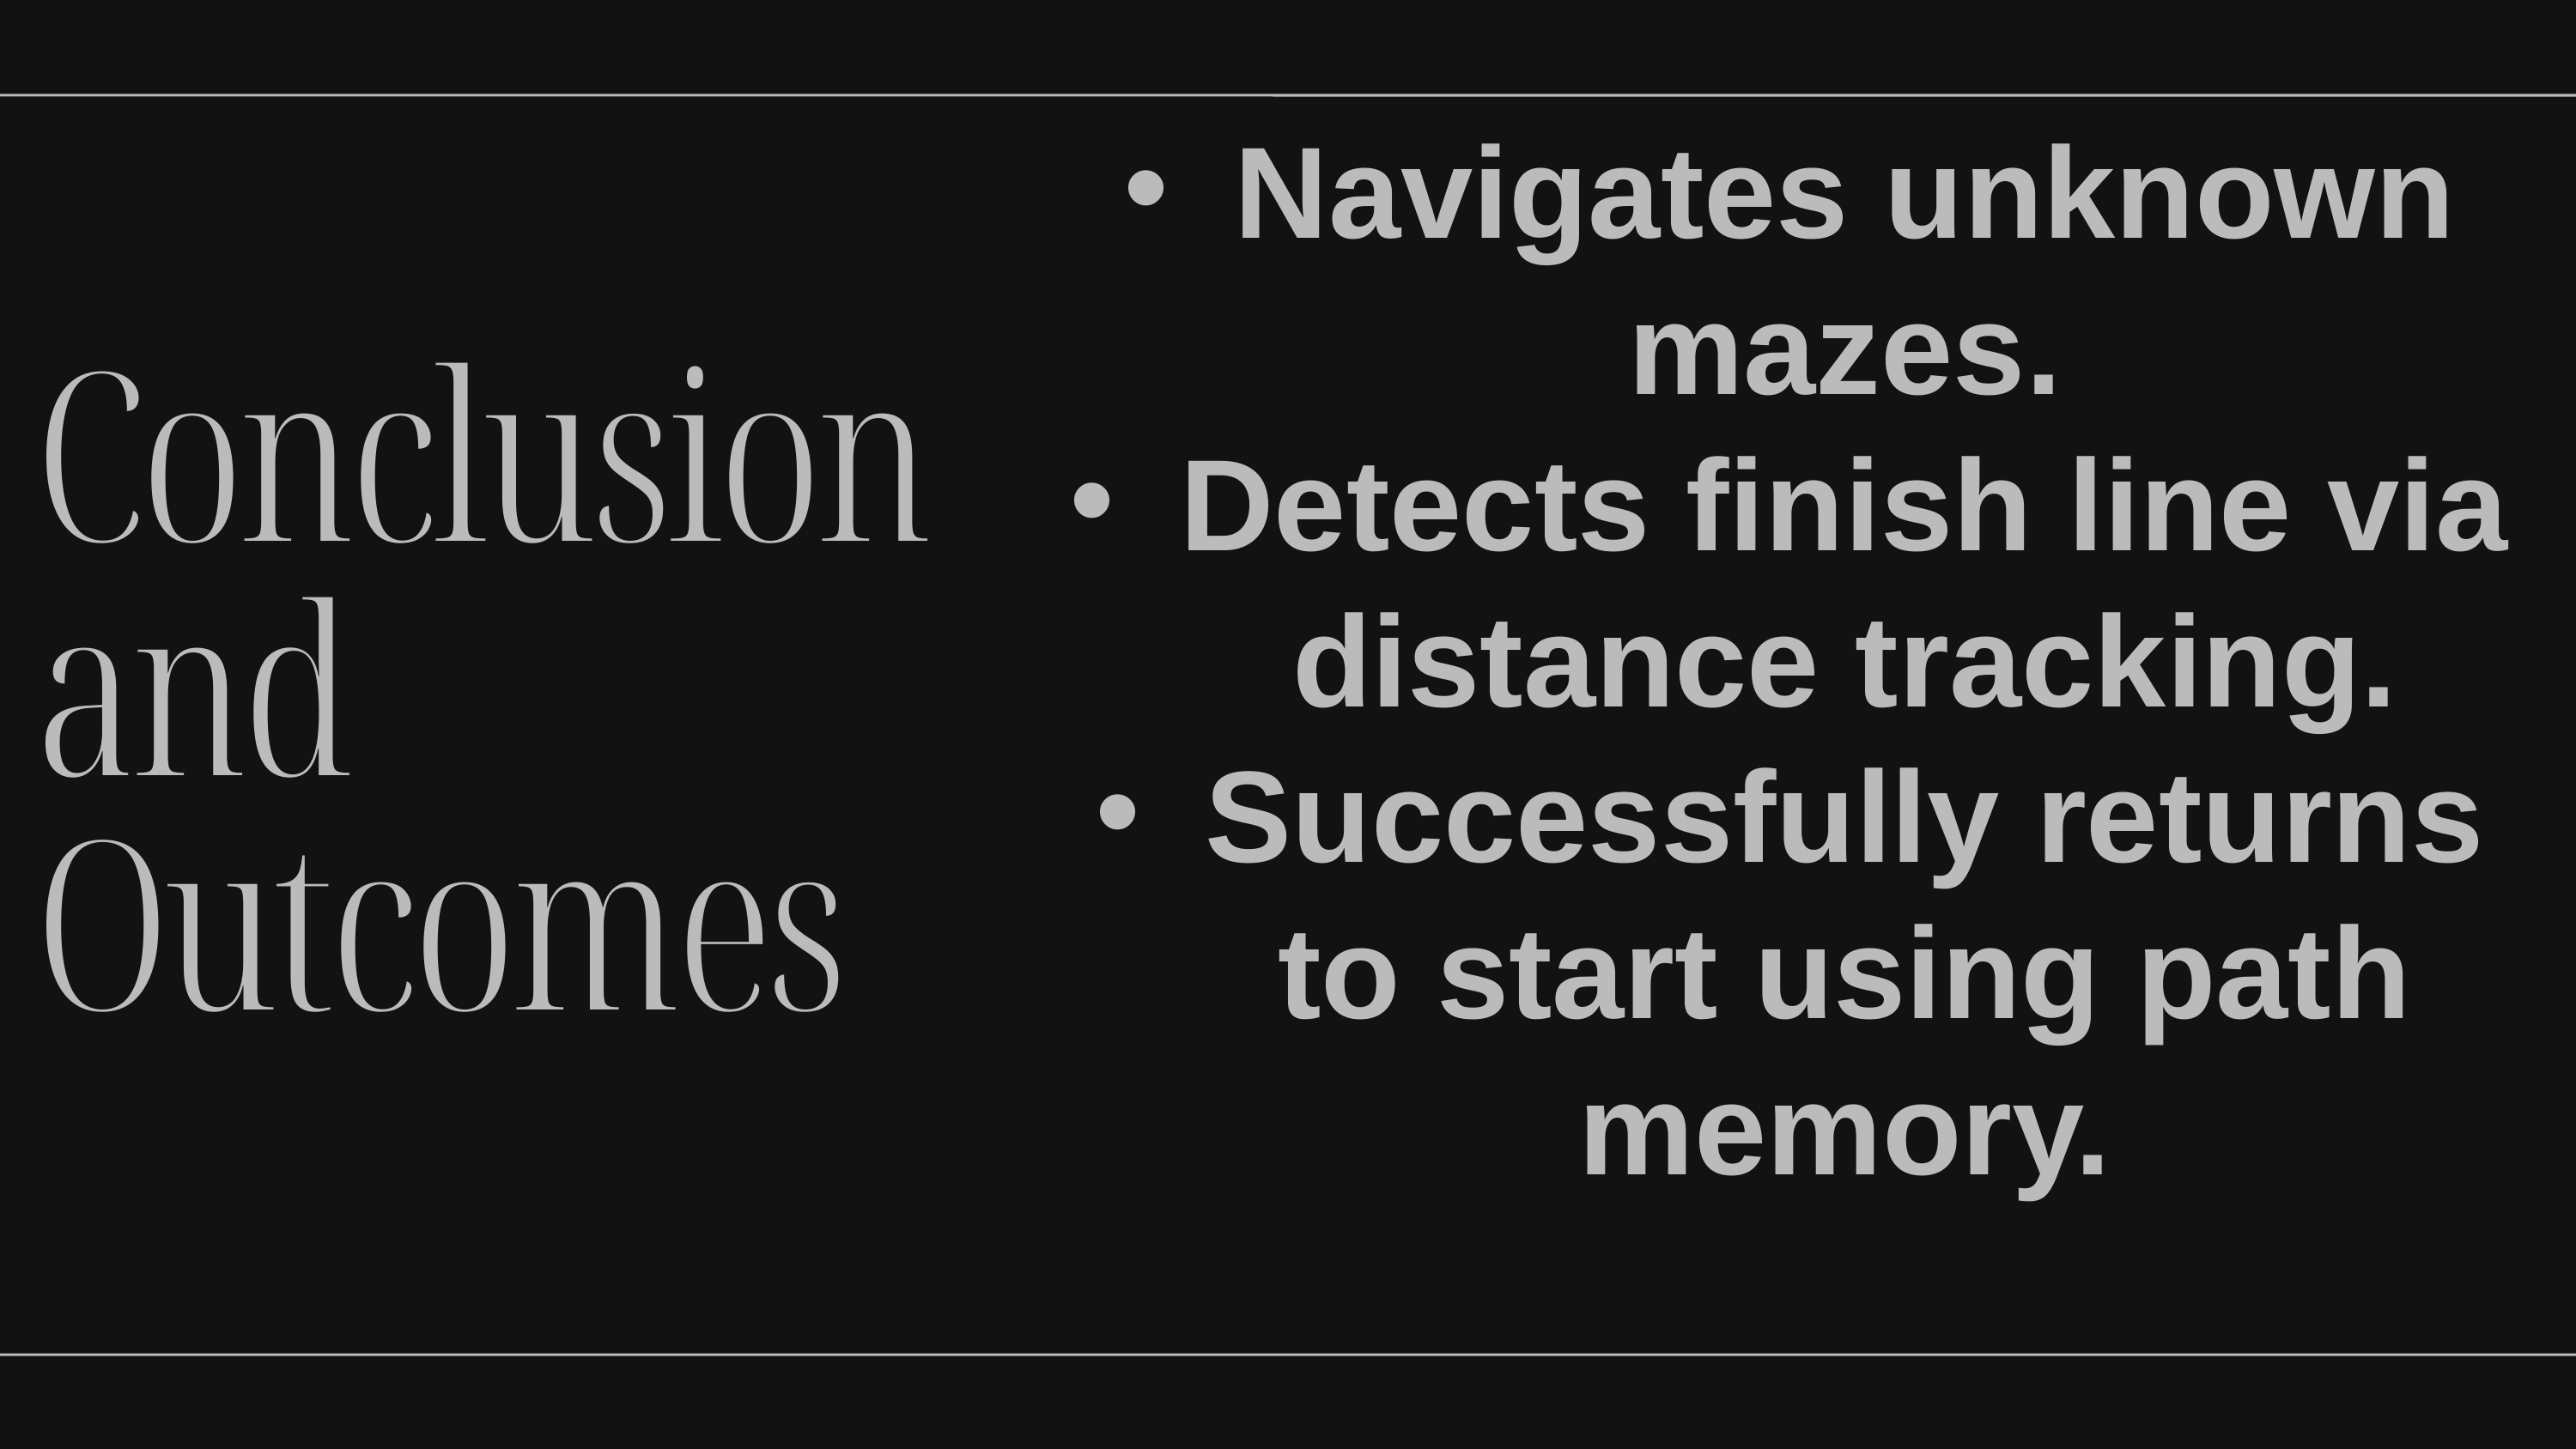

Navigates unknown mazes.
Detects finish line via distance tracking.
Successfully returns to start using path memory.

Conclusion and Outcomes